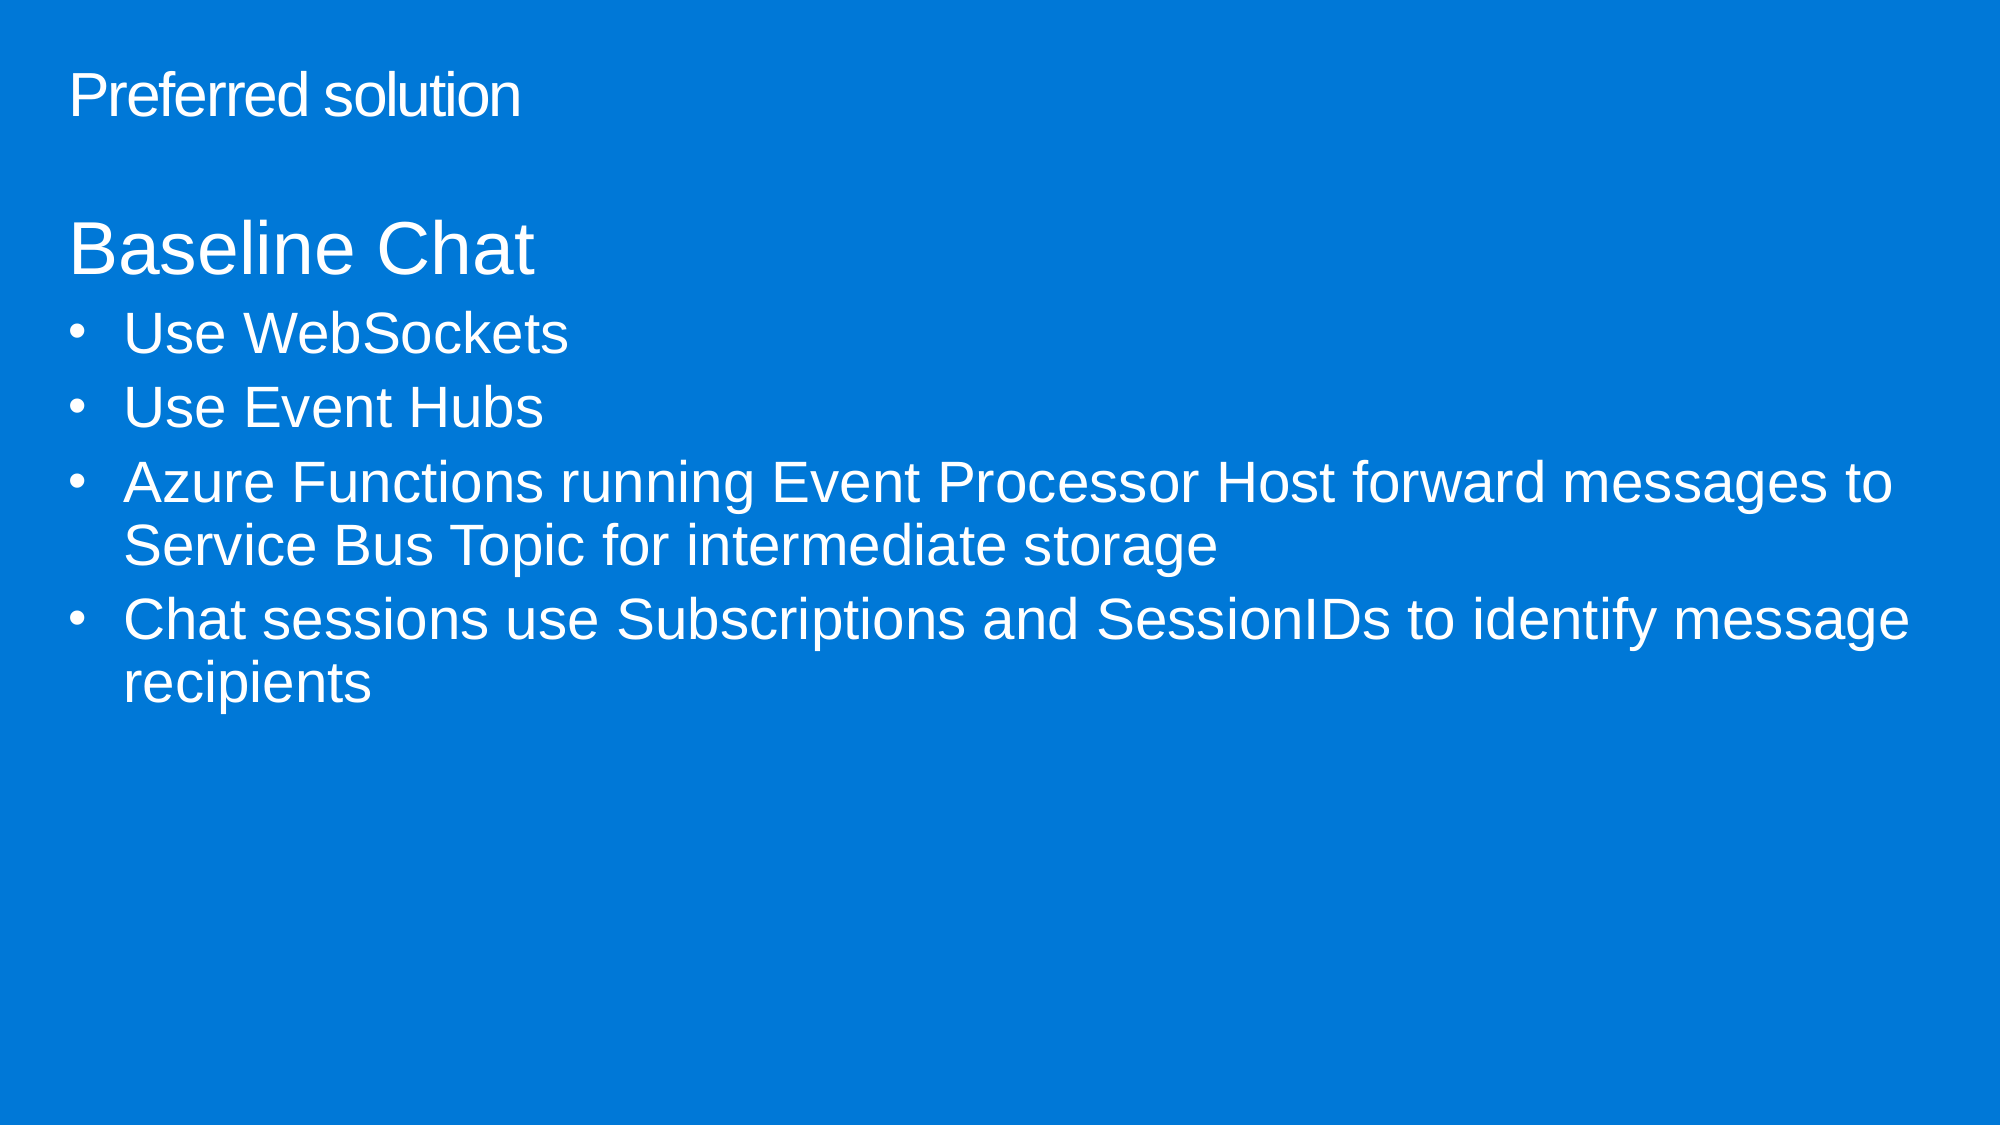

# Preferred solution
Baseline Chat
Use WebSockets
Use Event Hubs
Azure Functions running Event Processor Host forward messages to Service Bus Topic for intermediate storage
Chat sessions use Subscriptions and SessionIDs to identify message recipients